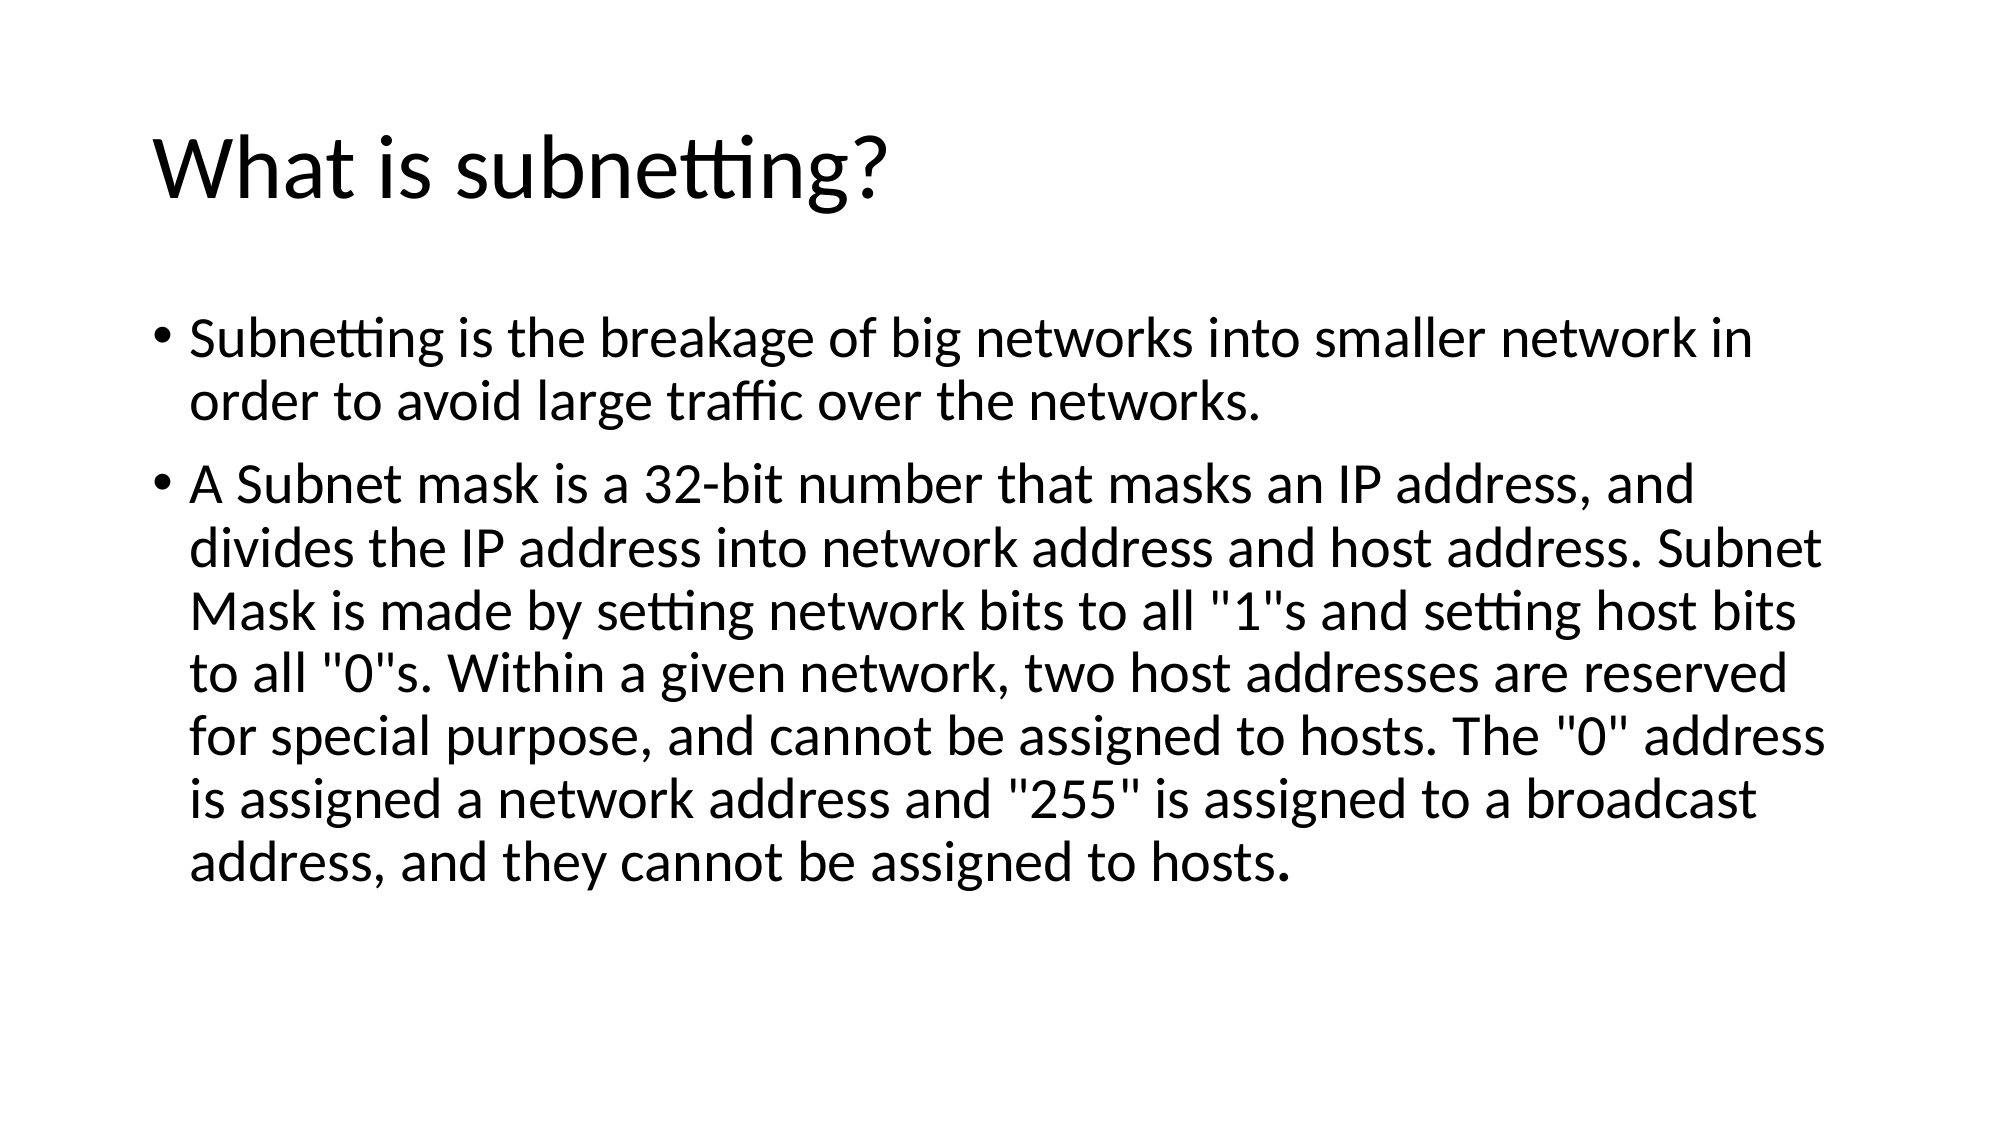

# What is subnetting?
Subnetting is the breakage of big networks into smaller network in order to avoid large traffic over the networks.
A Subnet mask is a 32-bit number that masks an IP address, and divides the IP address into network address and host address. Subnet Mask is made by setting network bits to all "1"s and setting host bits to all "0"s. Within a given network, two host addresses are reserved for special purpose, and cannot be assigned to hosts. The "0" address is assigned a network address and "255" is assigned to a broadcast address, and they cannot be assigned to hosts.